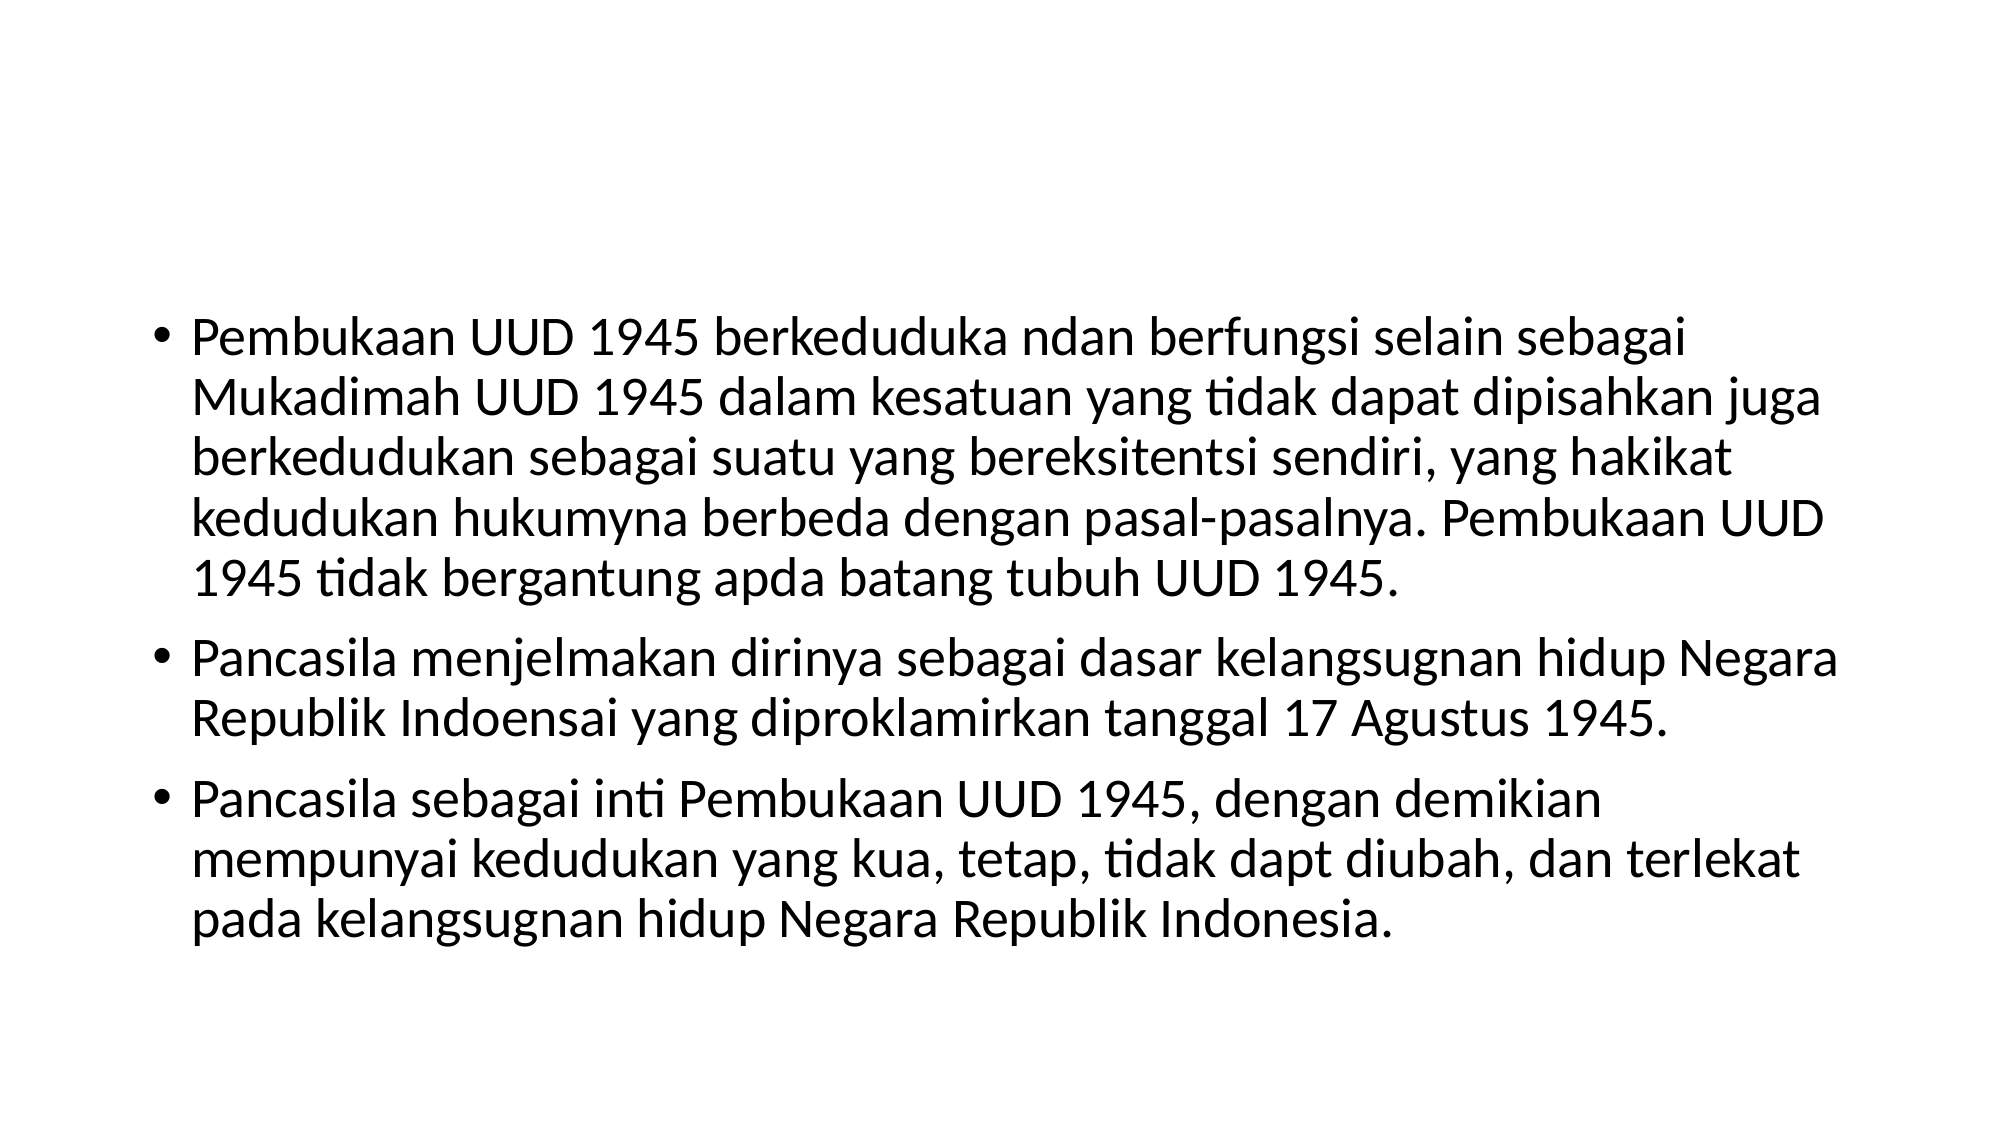

Pembukaan UUD 1945 berkeduduka ndan berfungsi selain sebagai Mukadimah UUD 1945 dalam kesatuan yang tidak dapat dipisahkan juga berkedudukan sebagai suatu yang bereksitentsi sendiri, yang hakikat kedudukan hukumyna berbeda dengan pasal-pasalnya. Pembukaan UUD 1945 tidak bergantung apda batang tubuh UUD 1945.
Pancasila menjelmakan dirinya sebagai dasar kelangsugnan hidup Negara Republik Indoensai yang diproklamirkan tanggal 17 Agustus 1945.
Pancasila sebagai inti Pembukaan UUD 1945, dengan demikian mempunyai kedudukan yang kua, tetap, tidak dapt diubah, dan terlekat pada kelangsugnan hidup Negara Republik Indonesia.